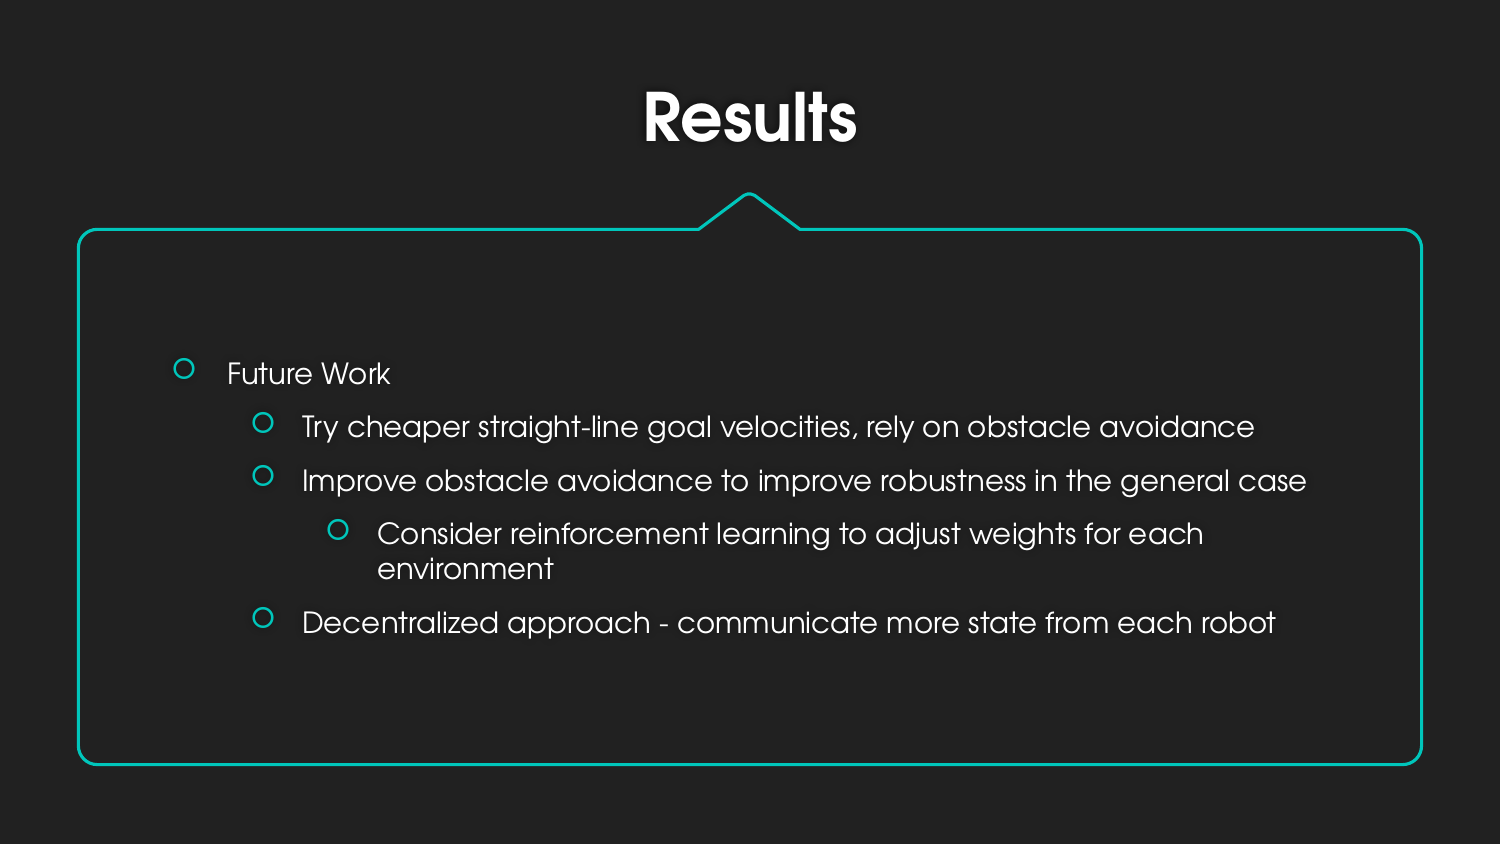

# Results

Future Work
Try cheaper straight-line goal velocities, rely on obstacle avoidance
Improve obstacle avoidance to improve robustness in the general case
Consider reinforcement learning to adjust weights for each environment
Decentralized approach - communicate more state from each robot